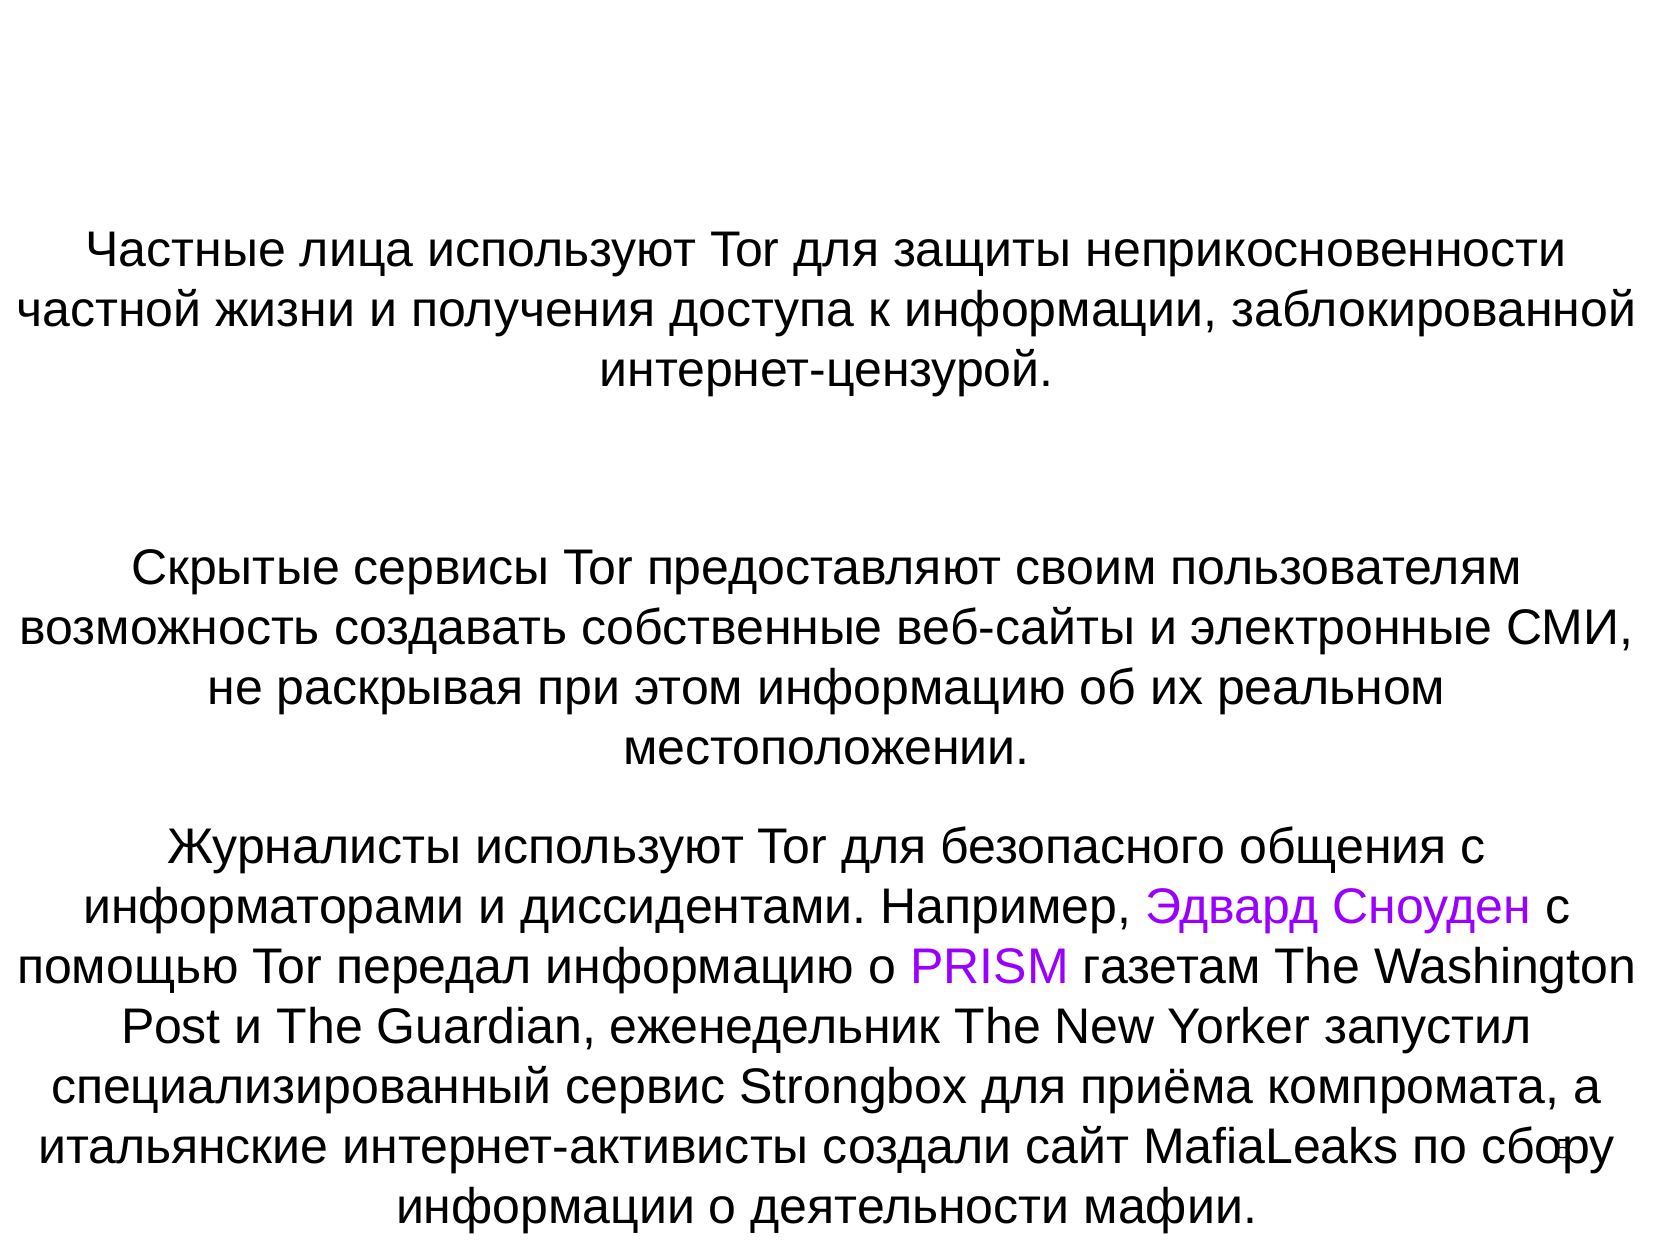

Частные лица используют Tor для защиты неприкосновенности частной жизни и получения доступа к информации, заблокированной интернет-цензурой.

Скрытые сервисы Tor предоставляют своим пользователям возможность создавать собственные веб-сайты и электронные СМИ, не раскрывая при этом информацию об их реальном местоположении.
Журналисты используют Tor для безопасного общения с информаторами и диссидентами. Например, Эдвард Сноуден с помощью Tor передал информацию о PRISM газетам The Washington Post и The Guardian, еженедельник The New Yorker запустил специализированный сервис Strongbox для приёма компромата, а итальянские интернет-активисты создали сайт MafiaLeaks по сбору информации о деятельности мафии.
5